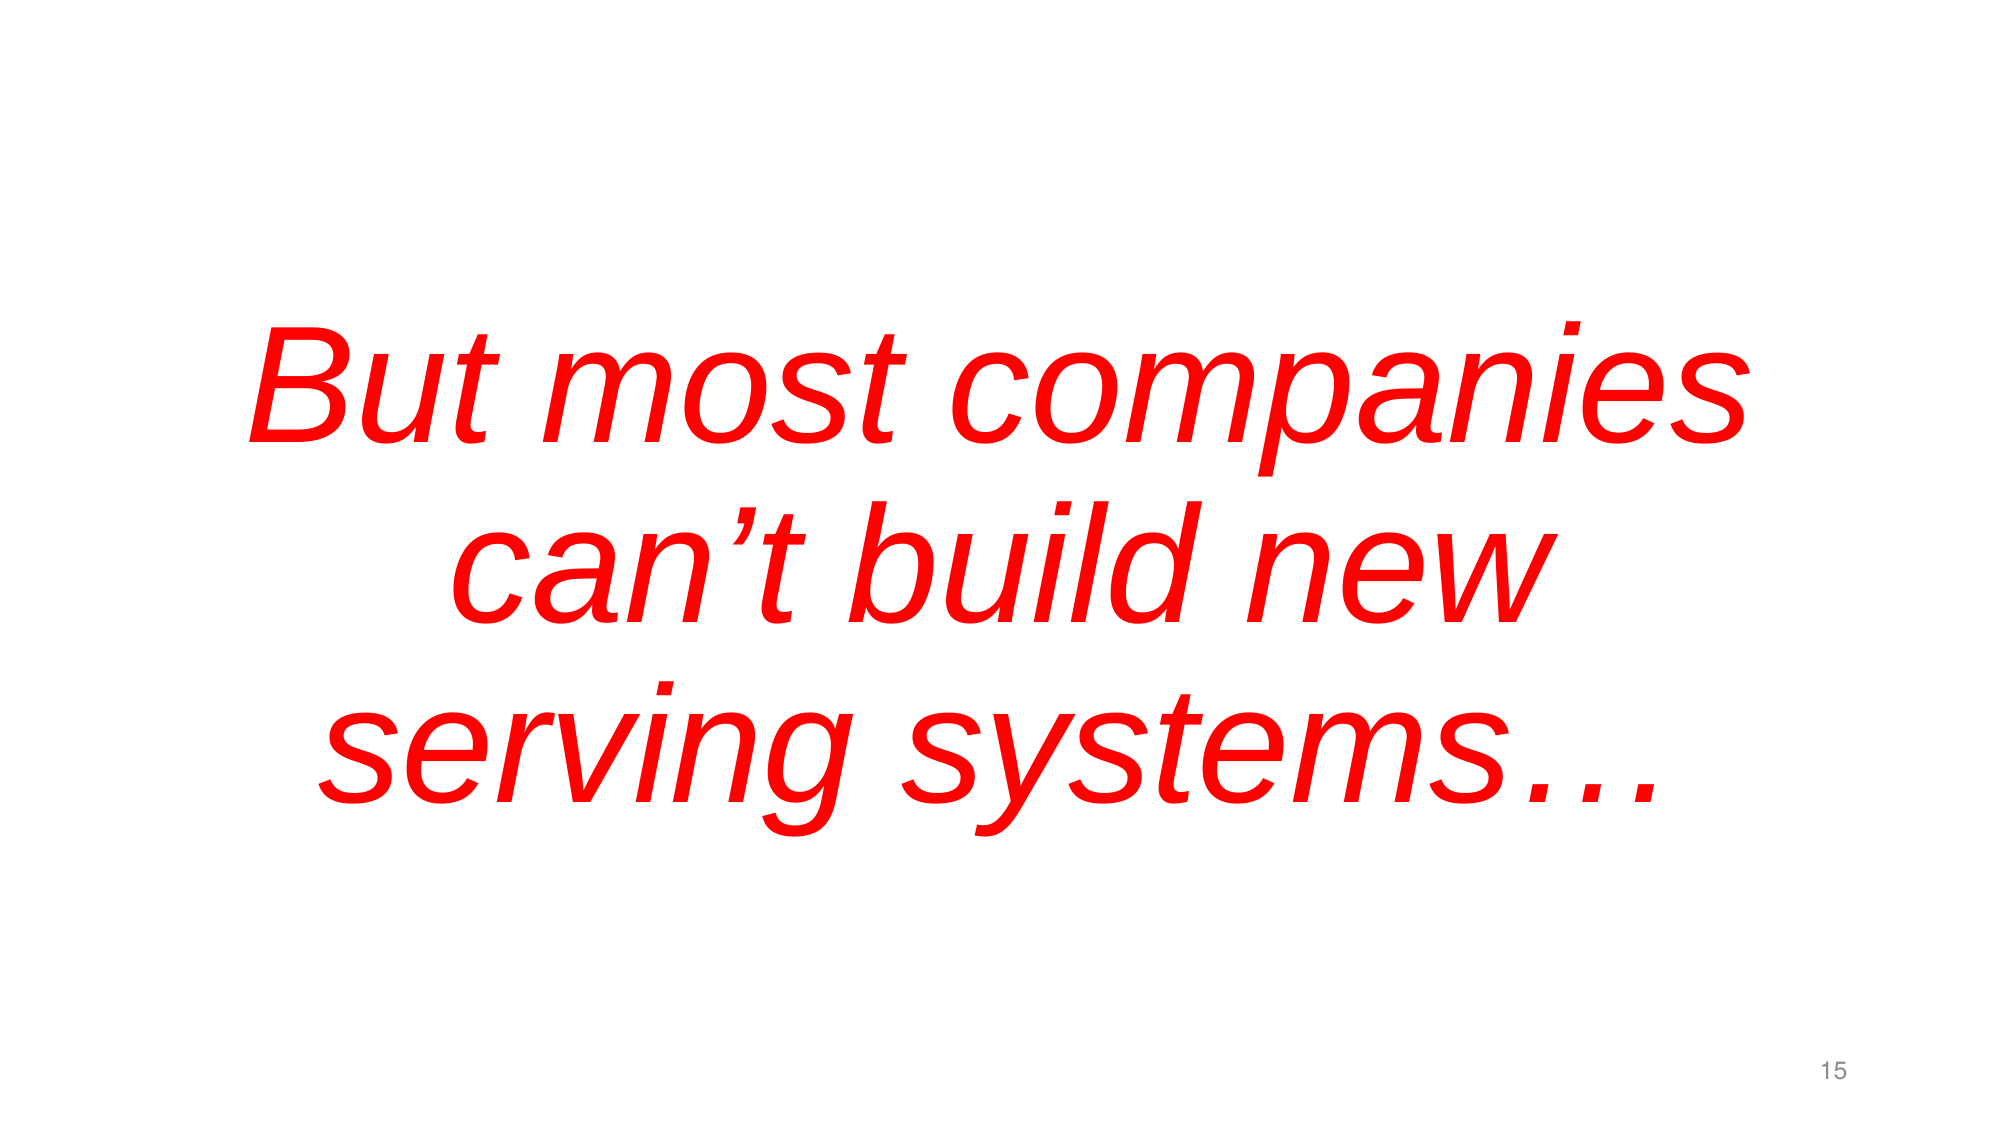

But most companies can’t build new serving systems…
15